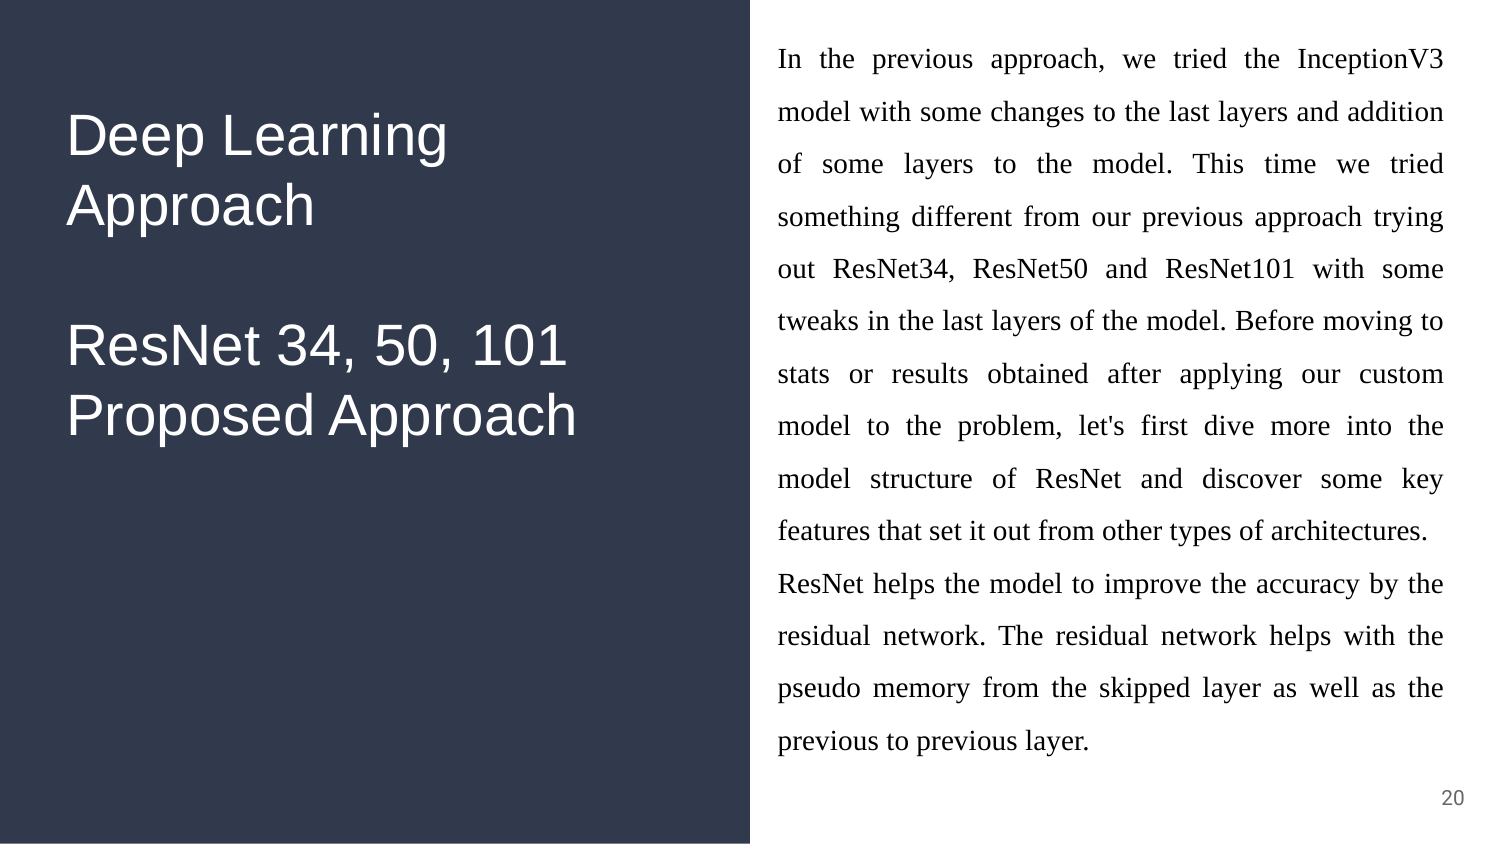

In the previous approach, we tried the InceptionV3 model with some changes to the last layers and addition of some layers to the model. This time we tried something different from our previous approach trying out ResNet34, ResNet50 and ResNet101 with some tweaks in the last layers of the model. Before moving to stats or results obtained after applying our custom model to the problem, let's first dive more into the model structure of ResNet and discover some key features that set it out from other types of architectures.
ResNet helps the model to improve the accuracy by the residual network. The residual network helps with the pseudo memory from the skipped layer as well as the previous to previous layer.

# Deep Learning Approach

ResNet 34, 50, 101
Proposed Approach

20